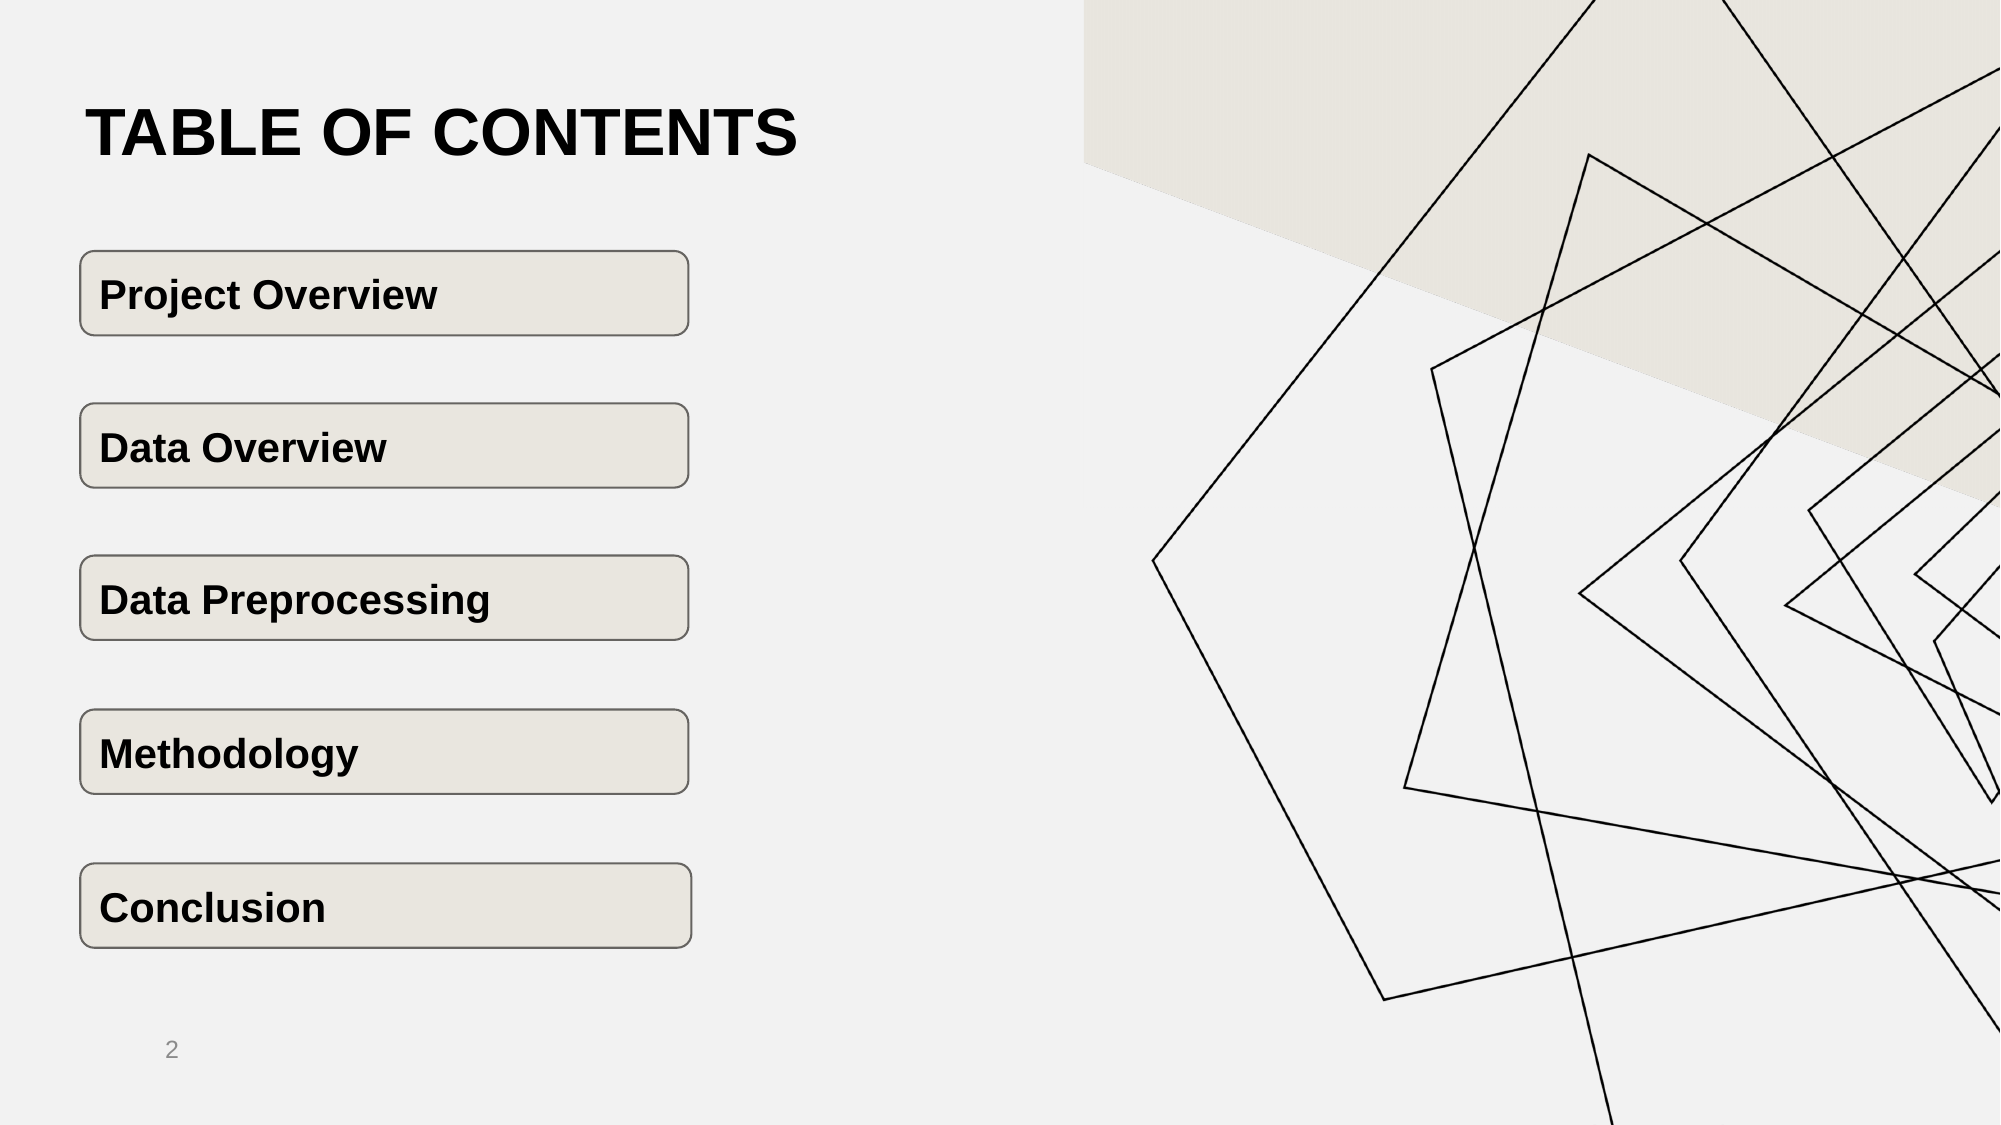

# Table of contents
Project Overview
Data Overview
Data Preprocessing
Methodology
Conclusion
2